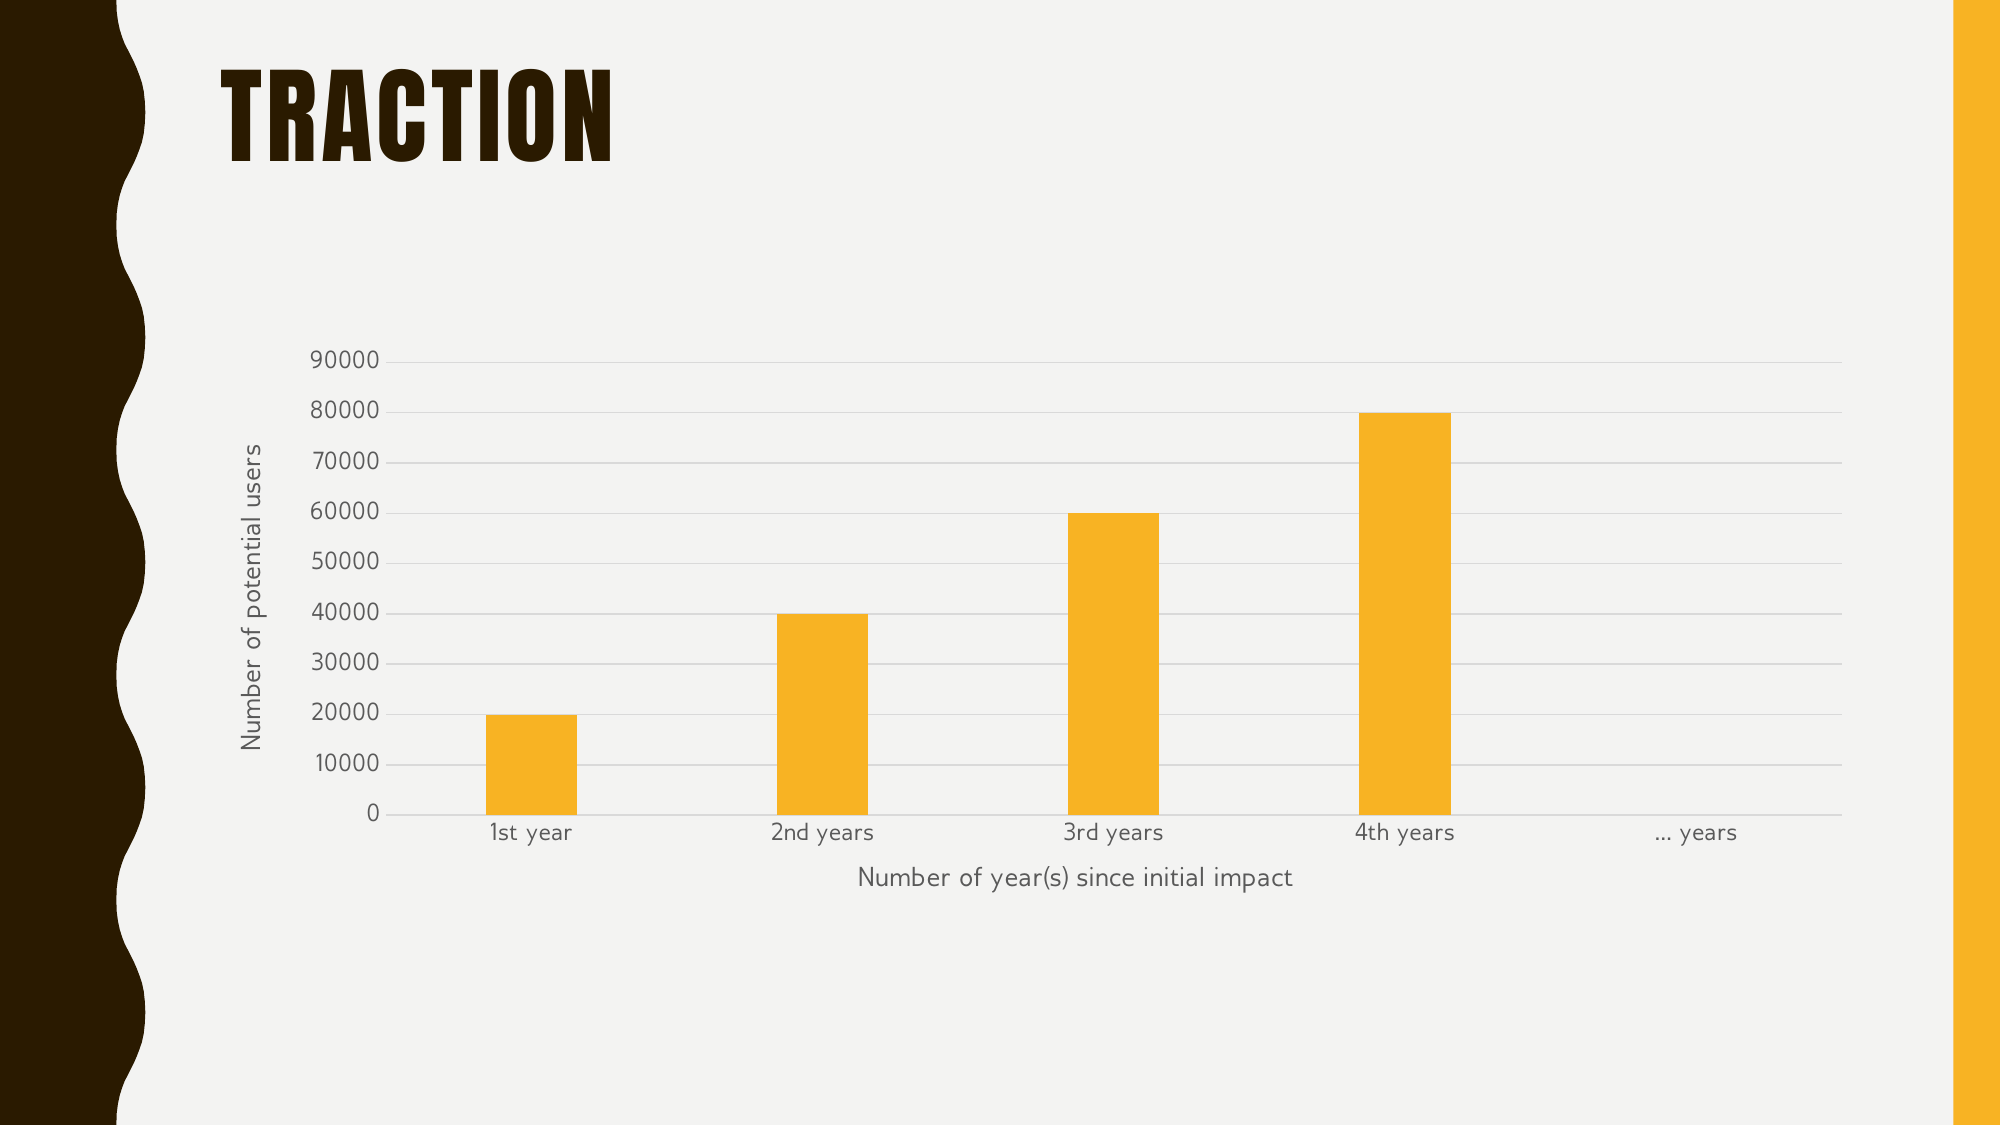

# traction

### Chart

| Category | Traction |
|---|---|
| 1st year | 20000.0 |
| 2nd years | 40000.0 |
| 3rd years | 60000.0 |
| 4th years | 80000.0 |
| … years | None |